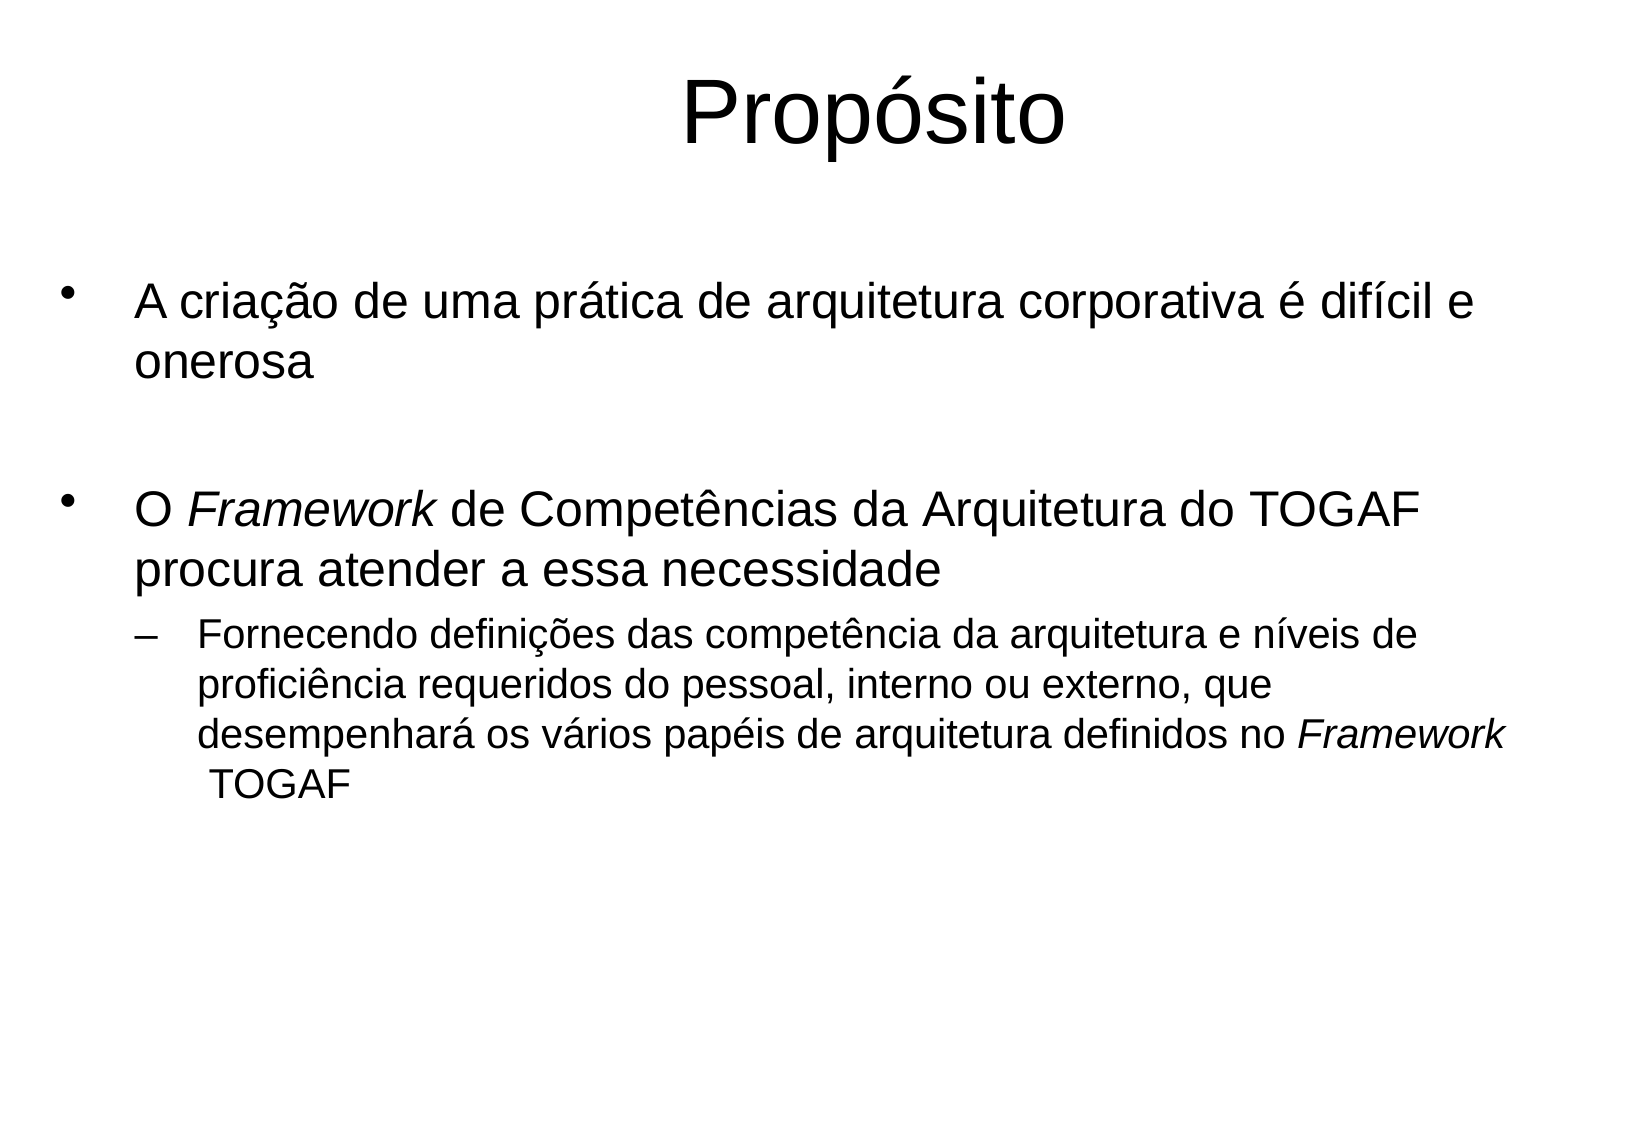

# Propósito
A criação de uma prática de arquitetura corporativa é difícil e
onerosa

O Framework de Competências da Arquitetura do TOGAF
procura atender a essa necessidade
–	Fornecendo definições das competência da arquitetura e níveis de  proficiência requeridos do pessoal, interno ou externo, que  desempenhará os vários papéis de arquitetura definidos no Framework  TOGAF